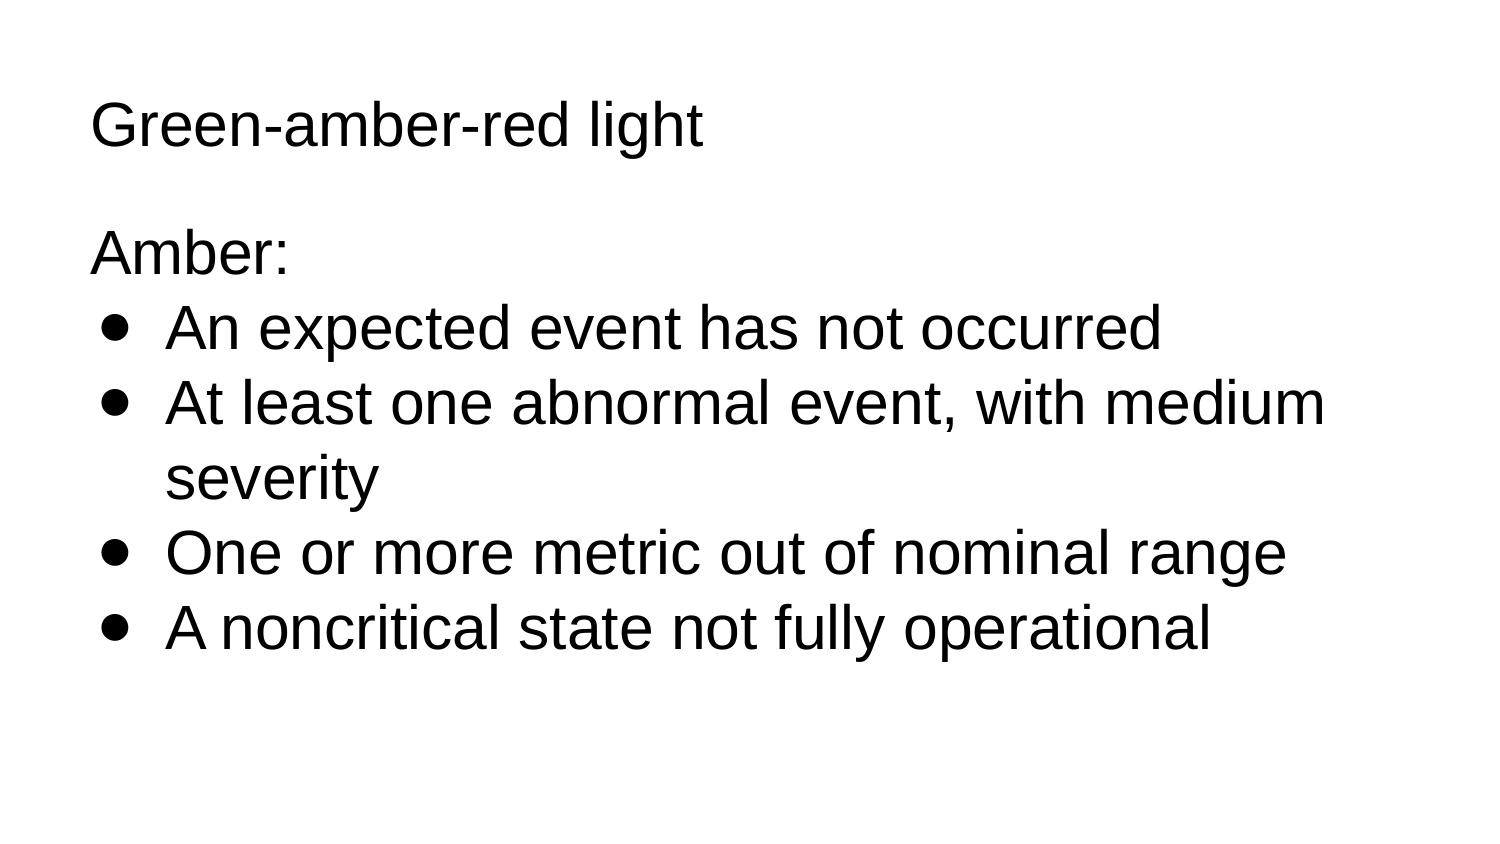

# Green-amber-red light
Amber:
An expected event has not occurred
At least one abnormal event, with medium severity
One or more metric out of nominal range
A noncritical state not fully operational